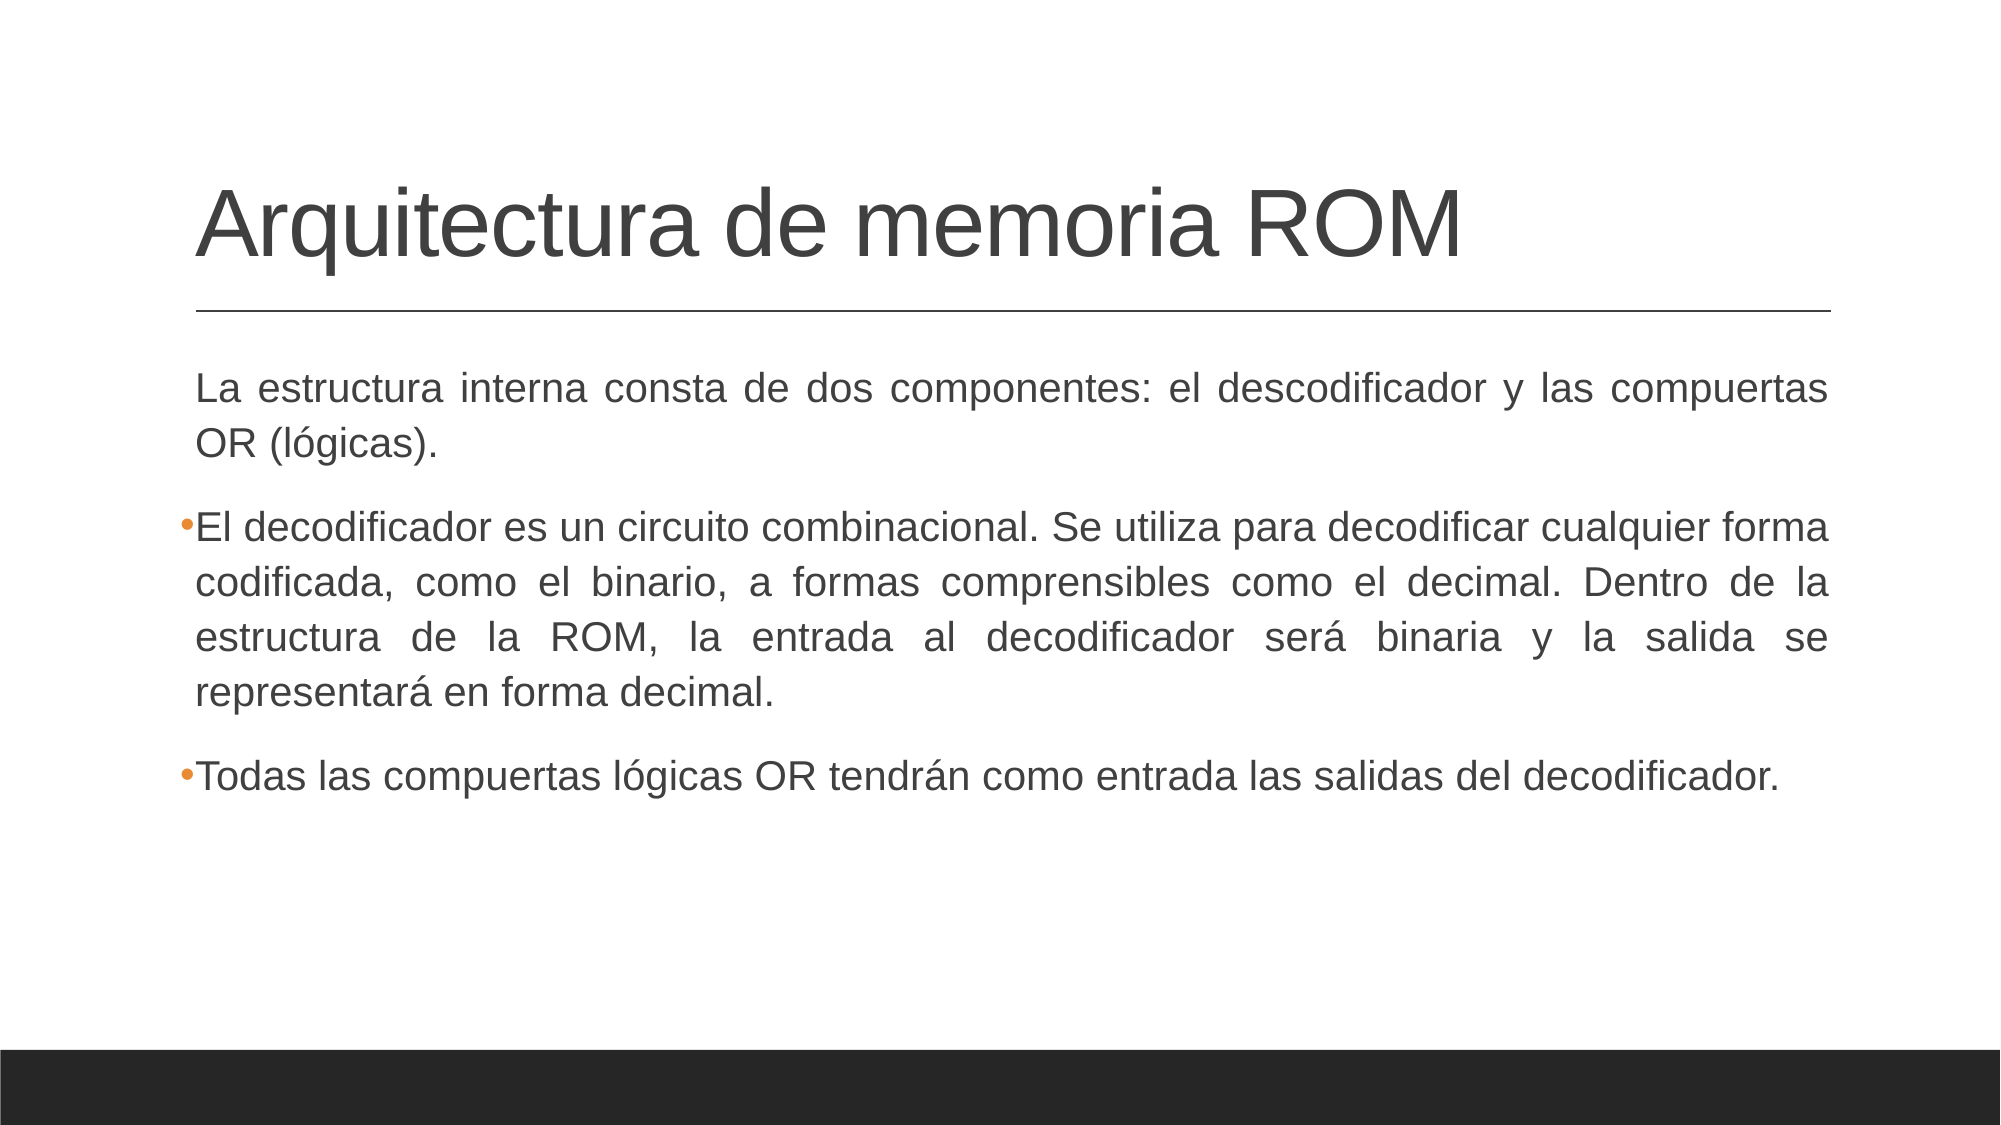

# Arquitectura de memoria ROM
La estructura interna consta de dos componentes: el descodificador y las compuertas OR (lógicas).
El decodificador es un circuito combinacional. Se utiliza para decodificar cualquier forma codificada, como el binario, a formas comprensibles como el decimal. Dentro de la estructura de la ROM, la entrada al decodificador será binaria y la salida se representará en forma decimal.
Todas las compuertas lógicas OR tendrán como entrada las salidas del decodificador.